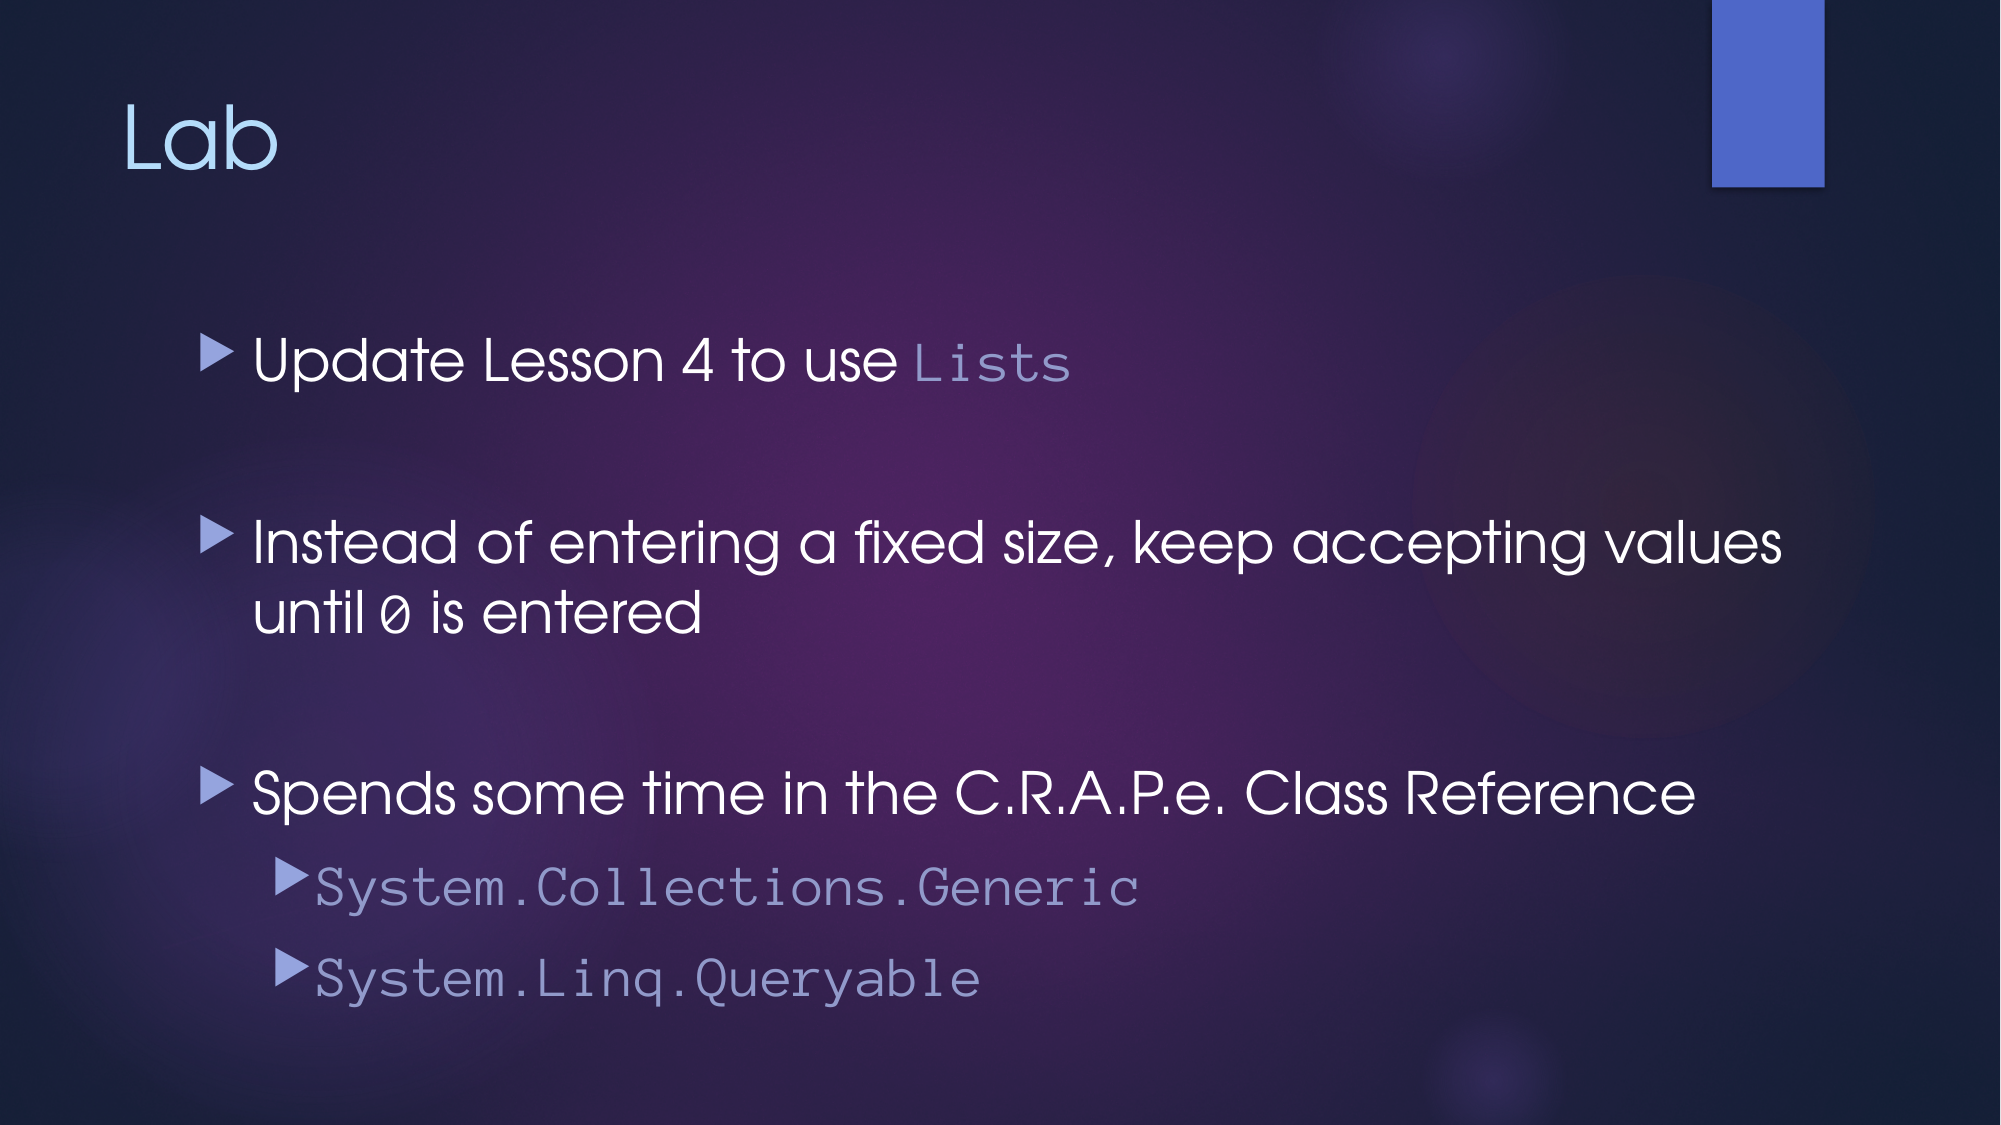

# Lab
Update Lesson 4 to use Lists

Instead of entering a fixed size, keep accepting values until 0 is entered

Spends some time in the C.R.A.P.e. Class Reference
System.Collections.Generic
System.Linq.Queryable